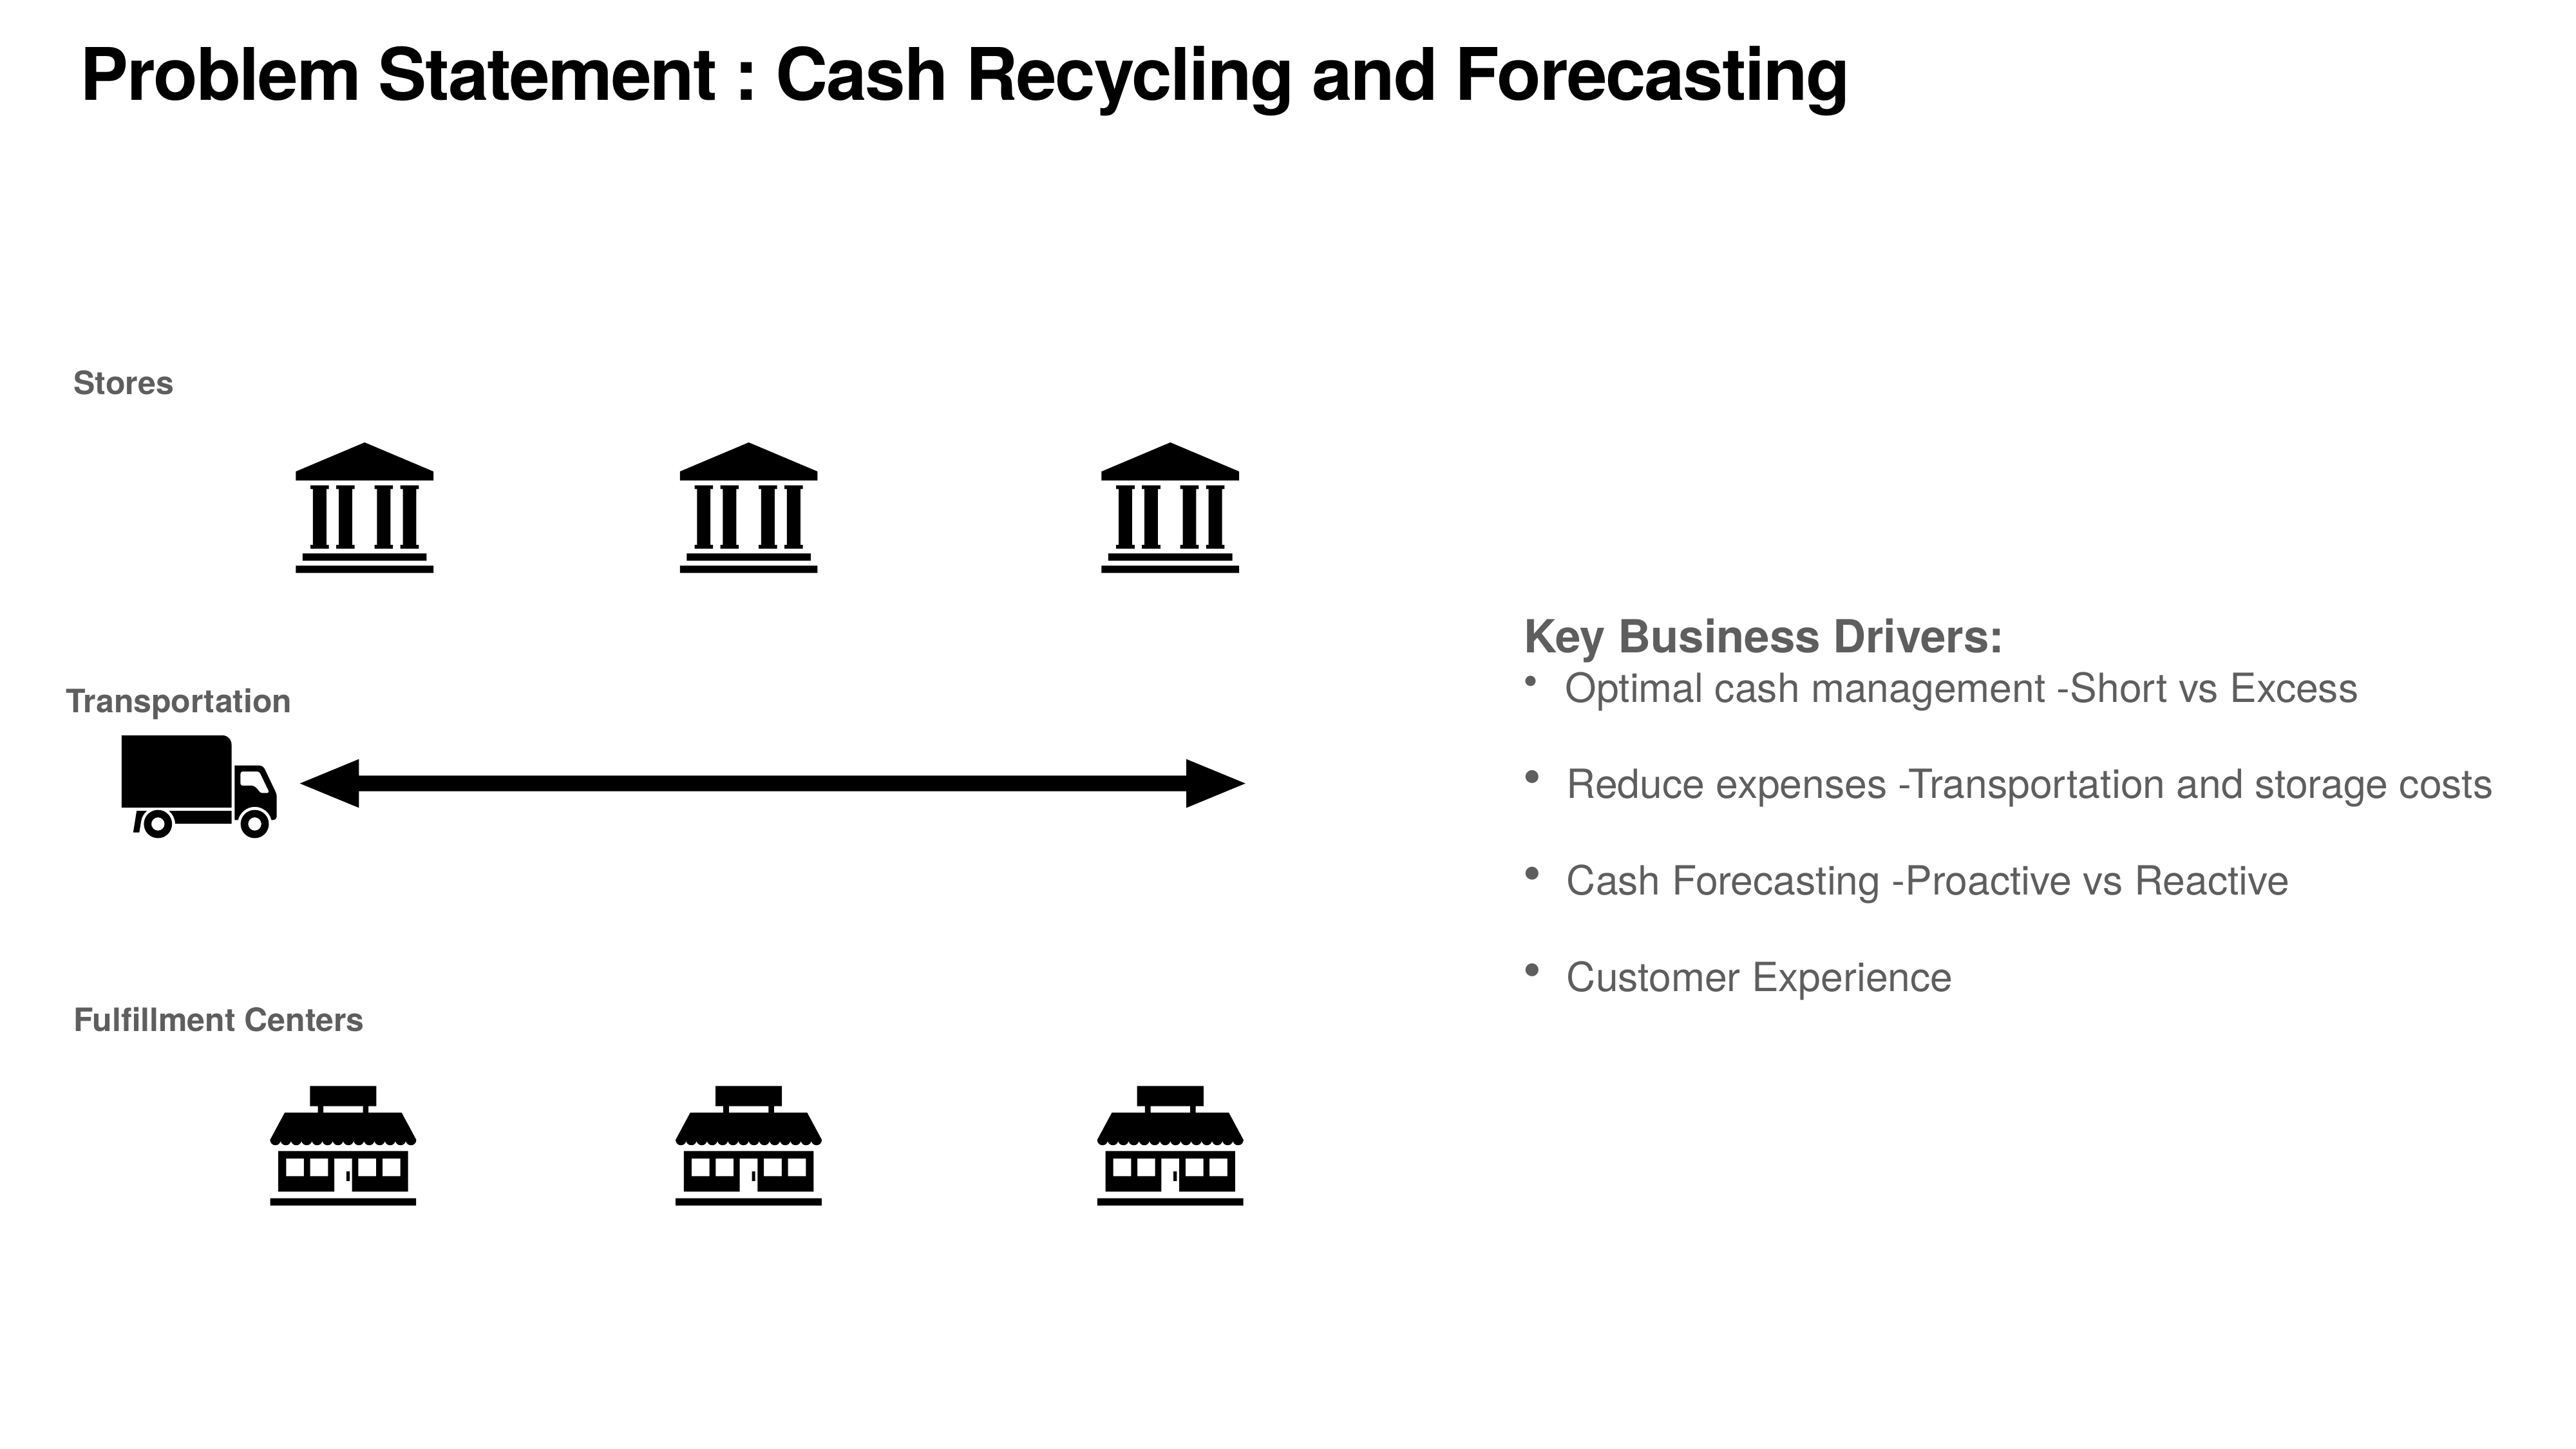

# Problem Statement : Cash Recycling and Forecasting
Stores

Key Business Drivers:
 Optimal cash management -Short vs Excess

Reduce expenses -Transportation and storage costs

Cash Forecasting -Proactive vs Reactive

Customer Experience
Transportation

Fulfillment Centers